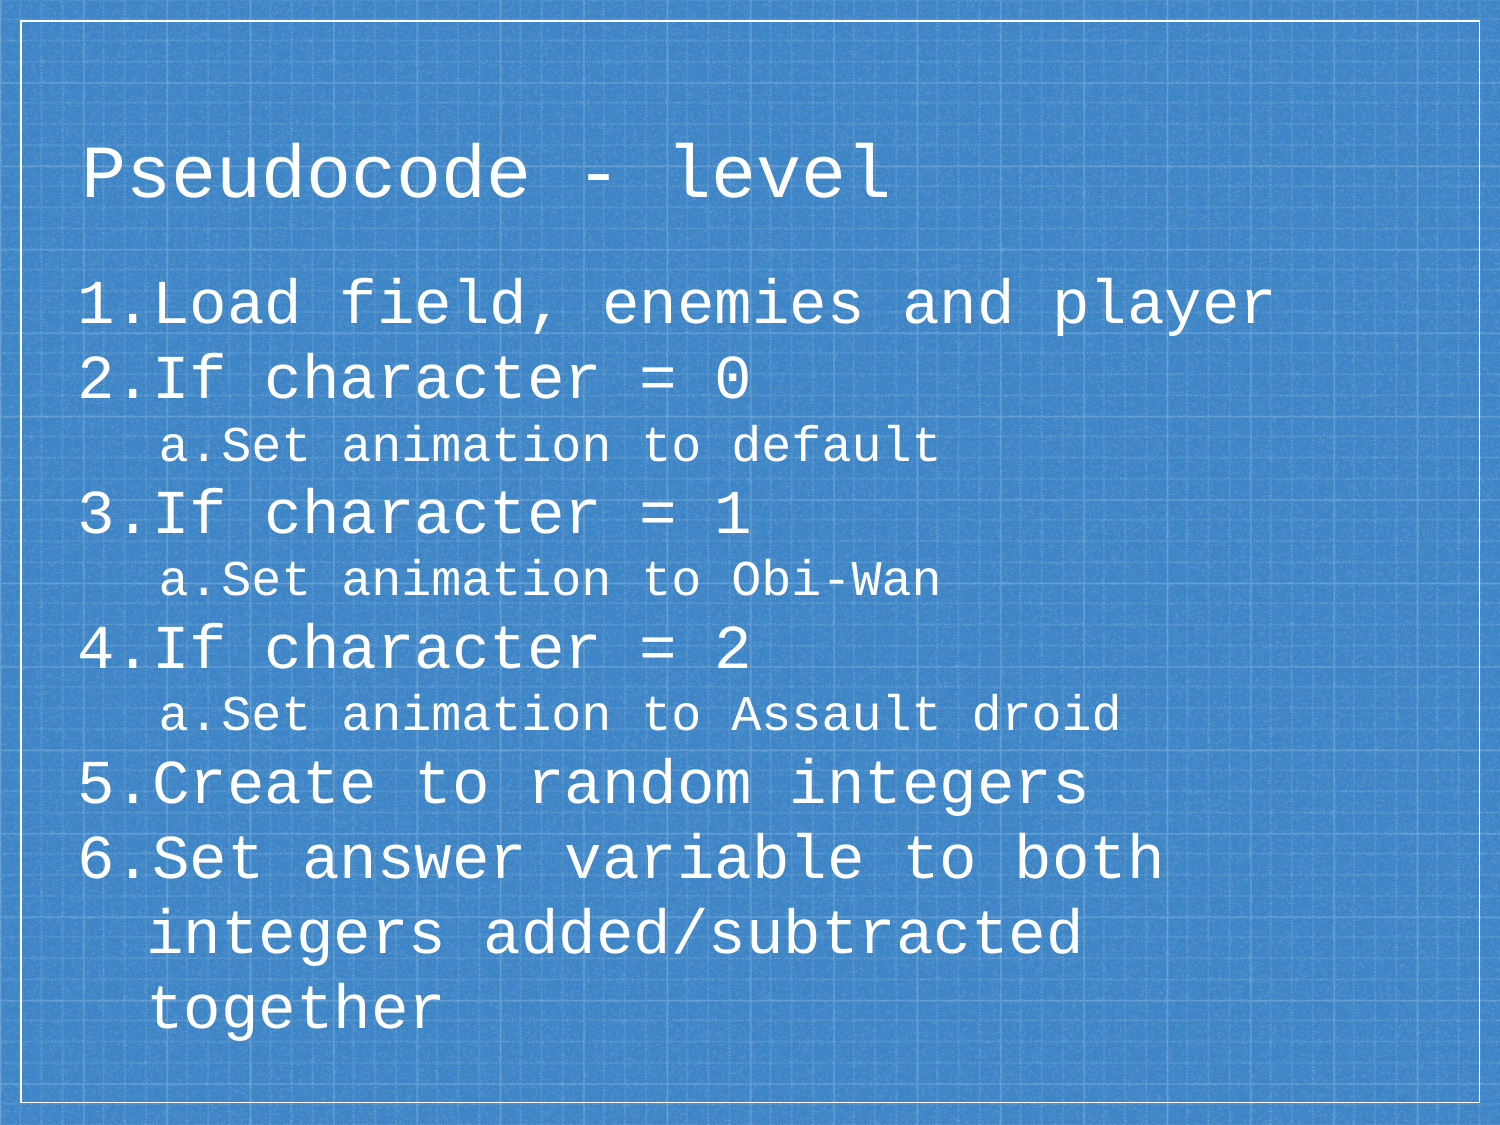

# Pseudocode - level
Load field, enemies and player
If character = 0
Set animation to default
If character = 1
Set animation to Obi-Wan
If character = 2
Set animation to Assault droid
Create to random integers
Set answer variable to both integers added/subtracted together